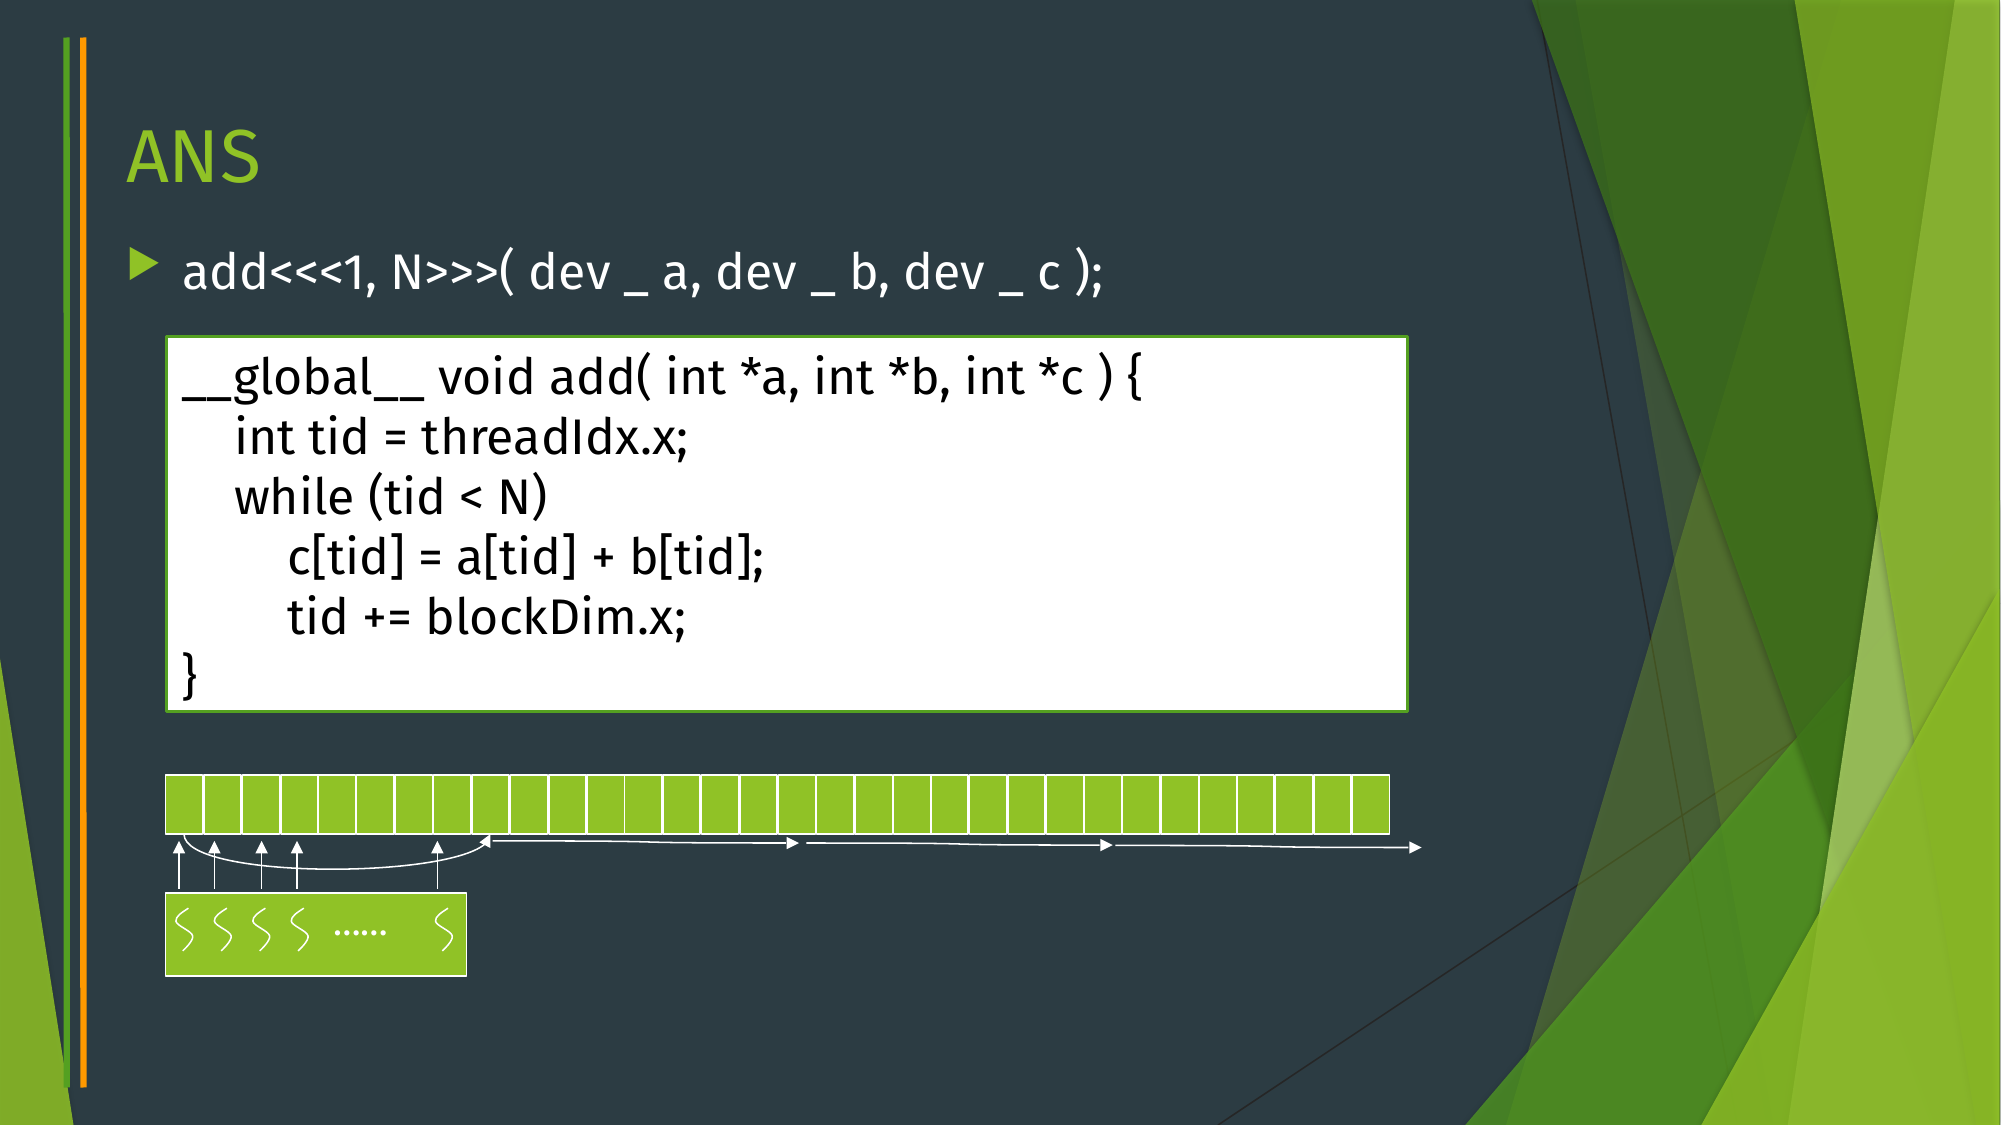

# ANS
add<<<1, N>>>( dev _ a, dev _ b, dev _ c );
__global__ void add( int *a, int *b, int *c ) {
    int tid = threadIdx.x;
    while (tid < N)
        c[tid] = a[tid] + b[tid];
        tid += blockDim.x;
}

……